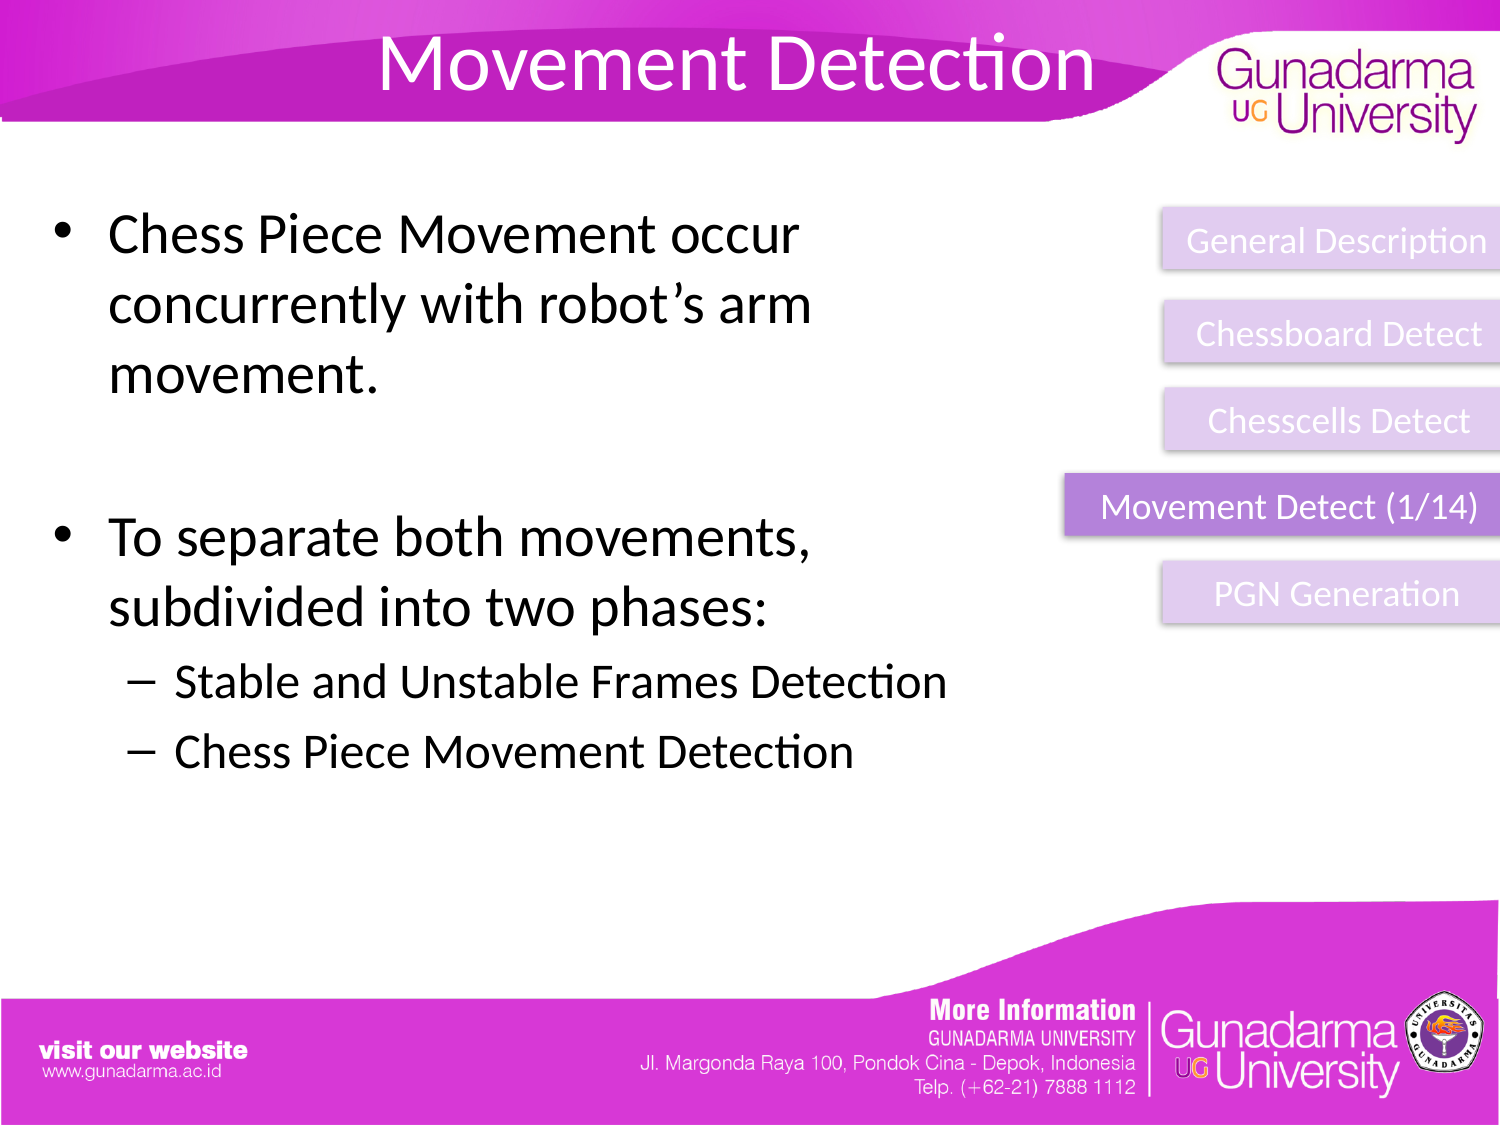

# Movement Detection
Chess Piece Movement occur concurrently with robot’s arm movement.

To separate both movements, subdivided into two phases:
Stable and Unstable Frames Detection
Chess Piece Movement Detection
General Description
Chessboard Detect
Chesscells Detect
Movement Detect (1/14)
PGN Generation